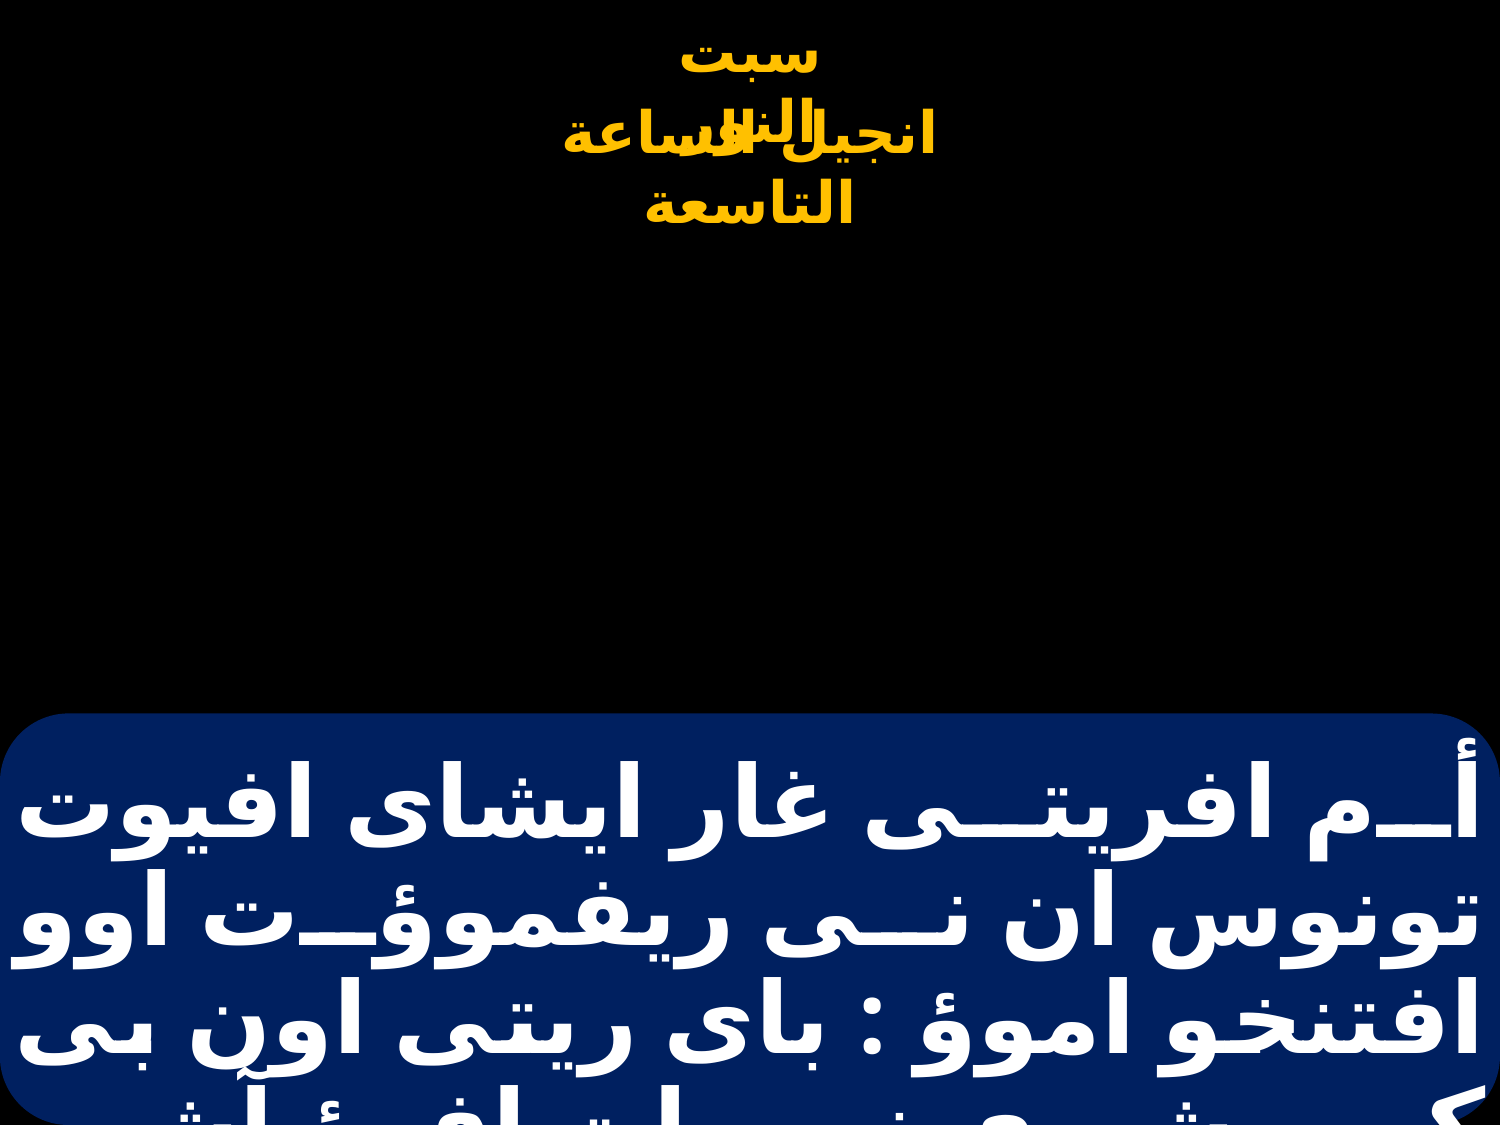

# أم افريتى غار ايشاى افيوت تونوس ان نى ريفموؤت اوو افتنخو اموؤ : باى ريتى اون بى كى شيرى نى ات إفؤ آشو افتانخو اموؤ :